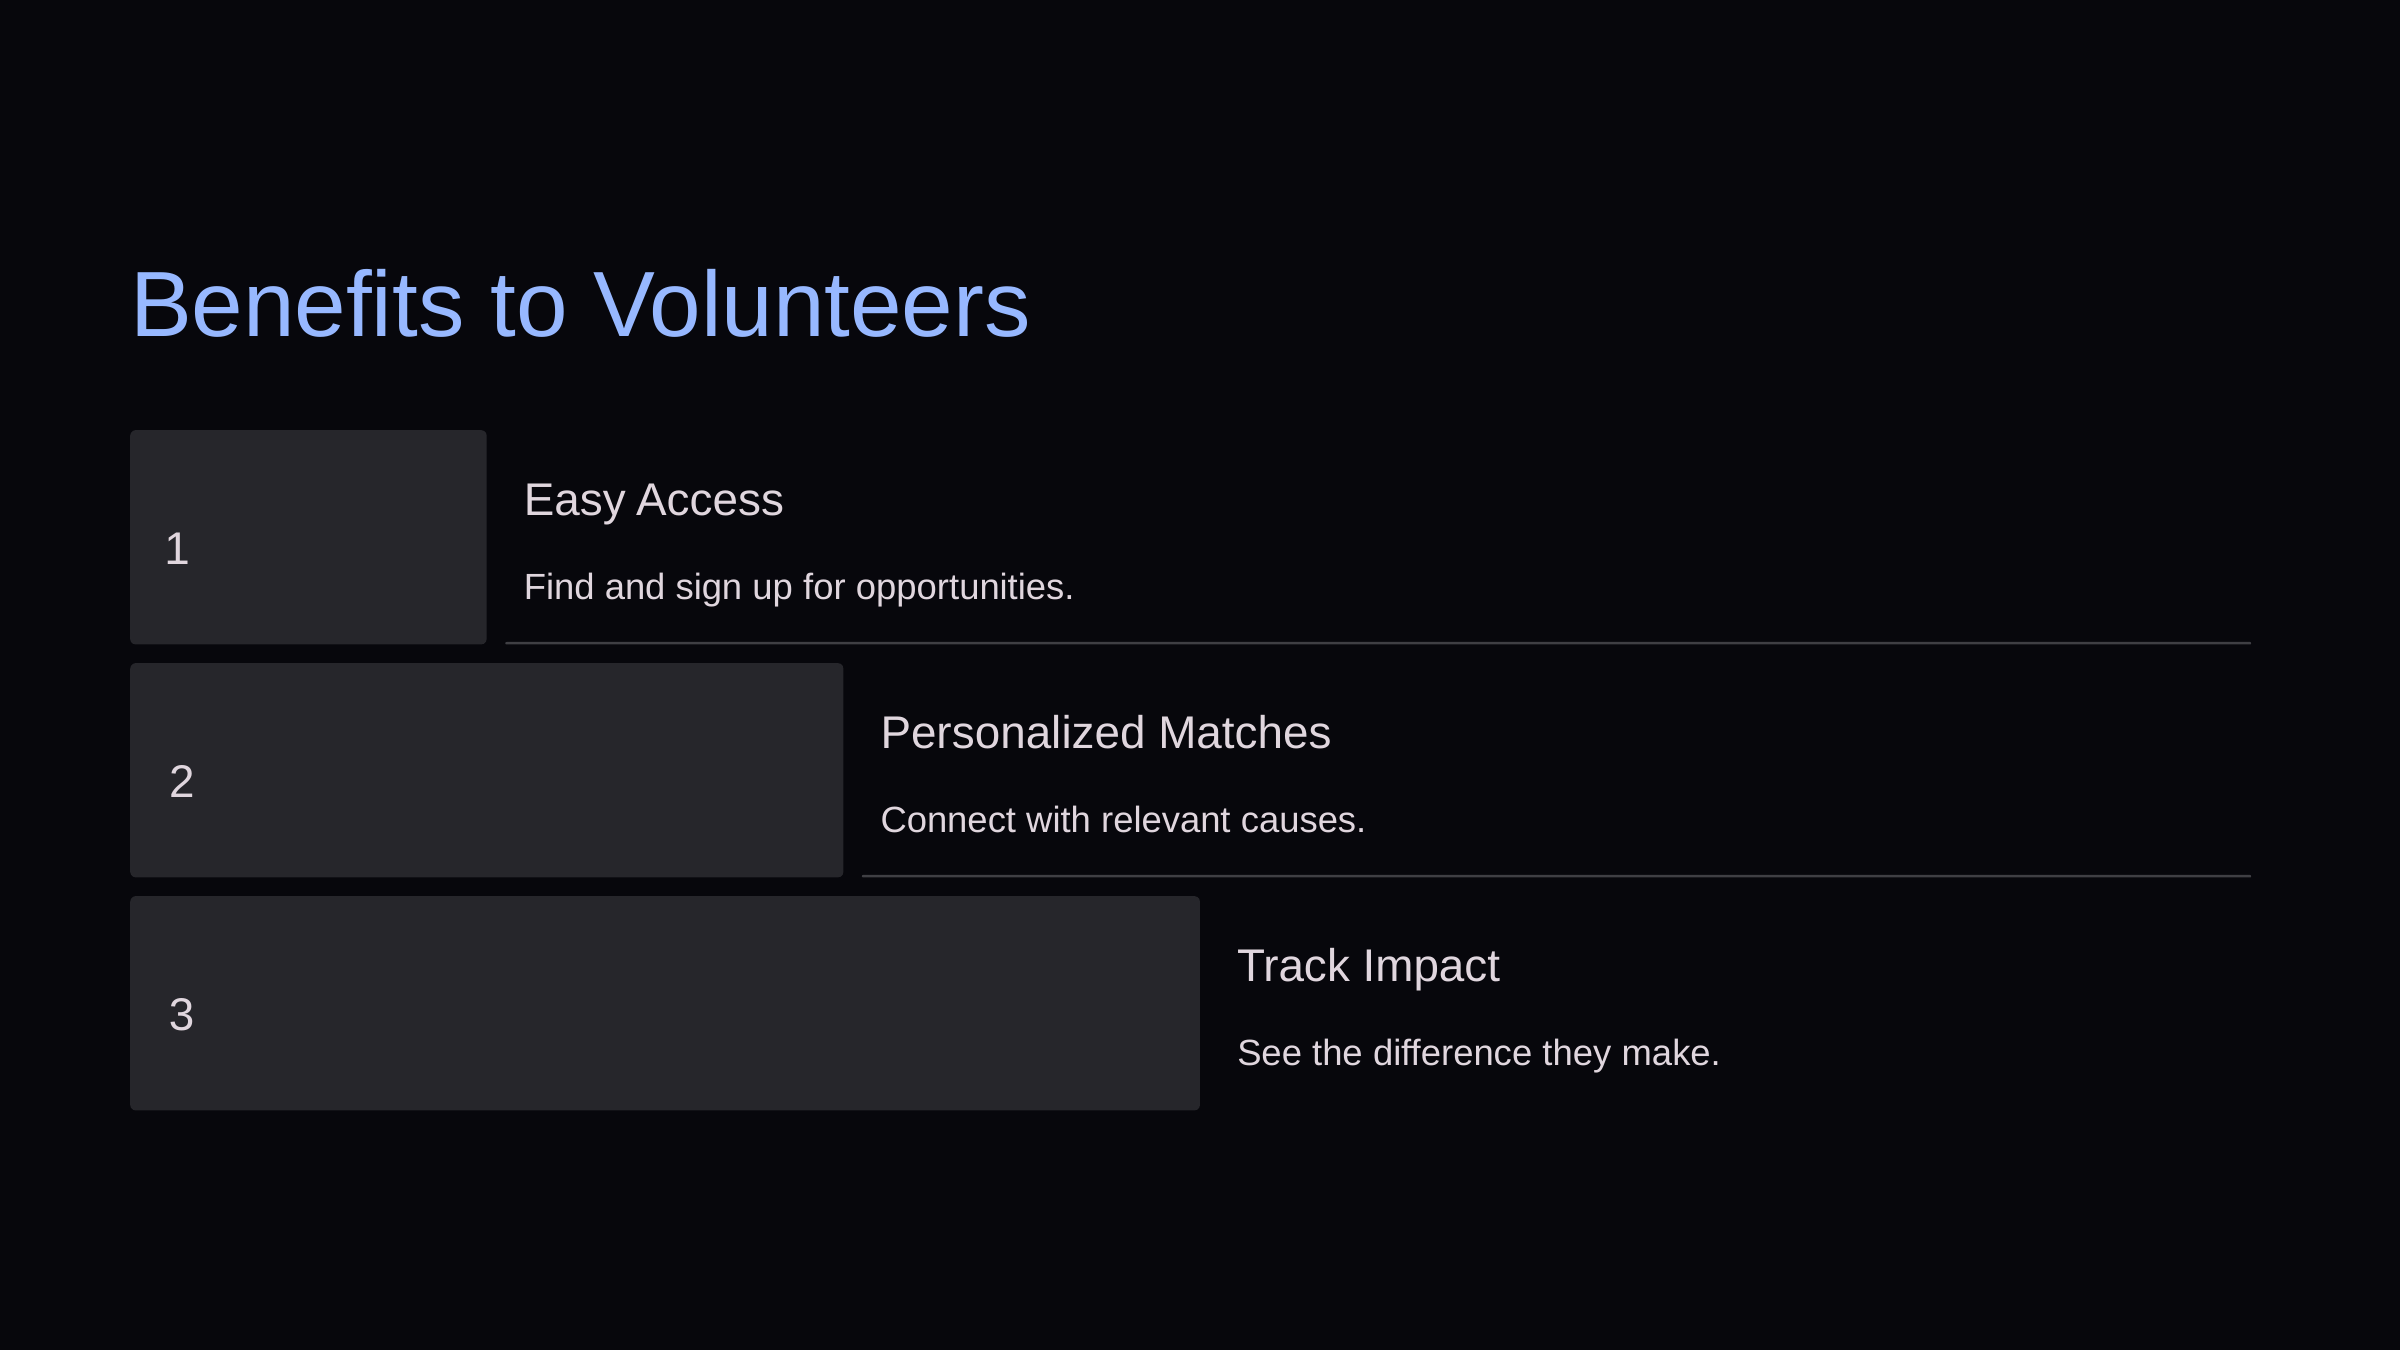

Benefits to Volunteers

Easy Access
1
Find and sign up for opportunities.

Personalized Matches
2
Connect with relevant causes.

Track Impact
3
See the difference they make.